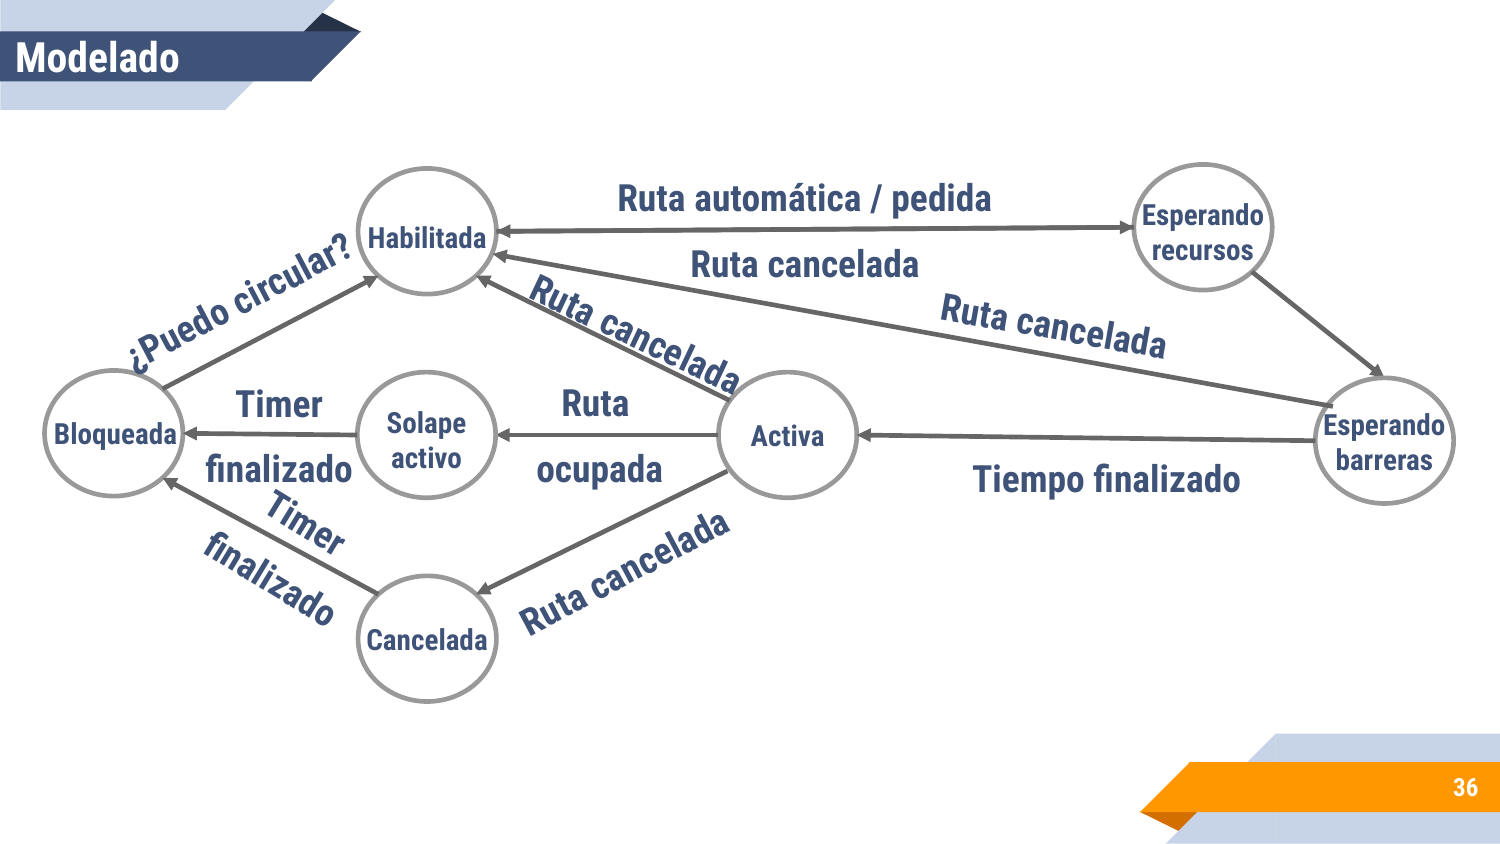

Modelado

Ruta automática / pedida
Ruta cancelada
Esperando recursos
Habilitada
¿Puedo circular?
Ruta cancelada
Ruta cancelada

Ruta
ocupada
Timer
finalizado
Bloqueada
Activa
Solape activo
Esperando barreras
Tiempo finalizado
Timer
finalizado
Ruta cancelada

Cancelada
36